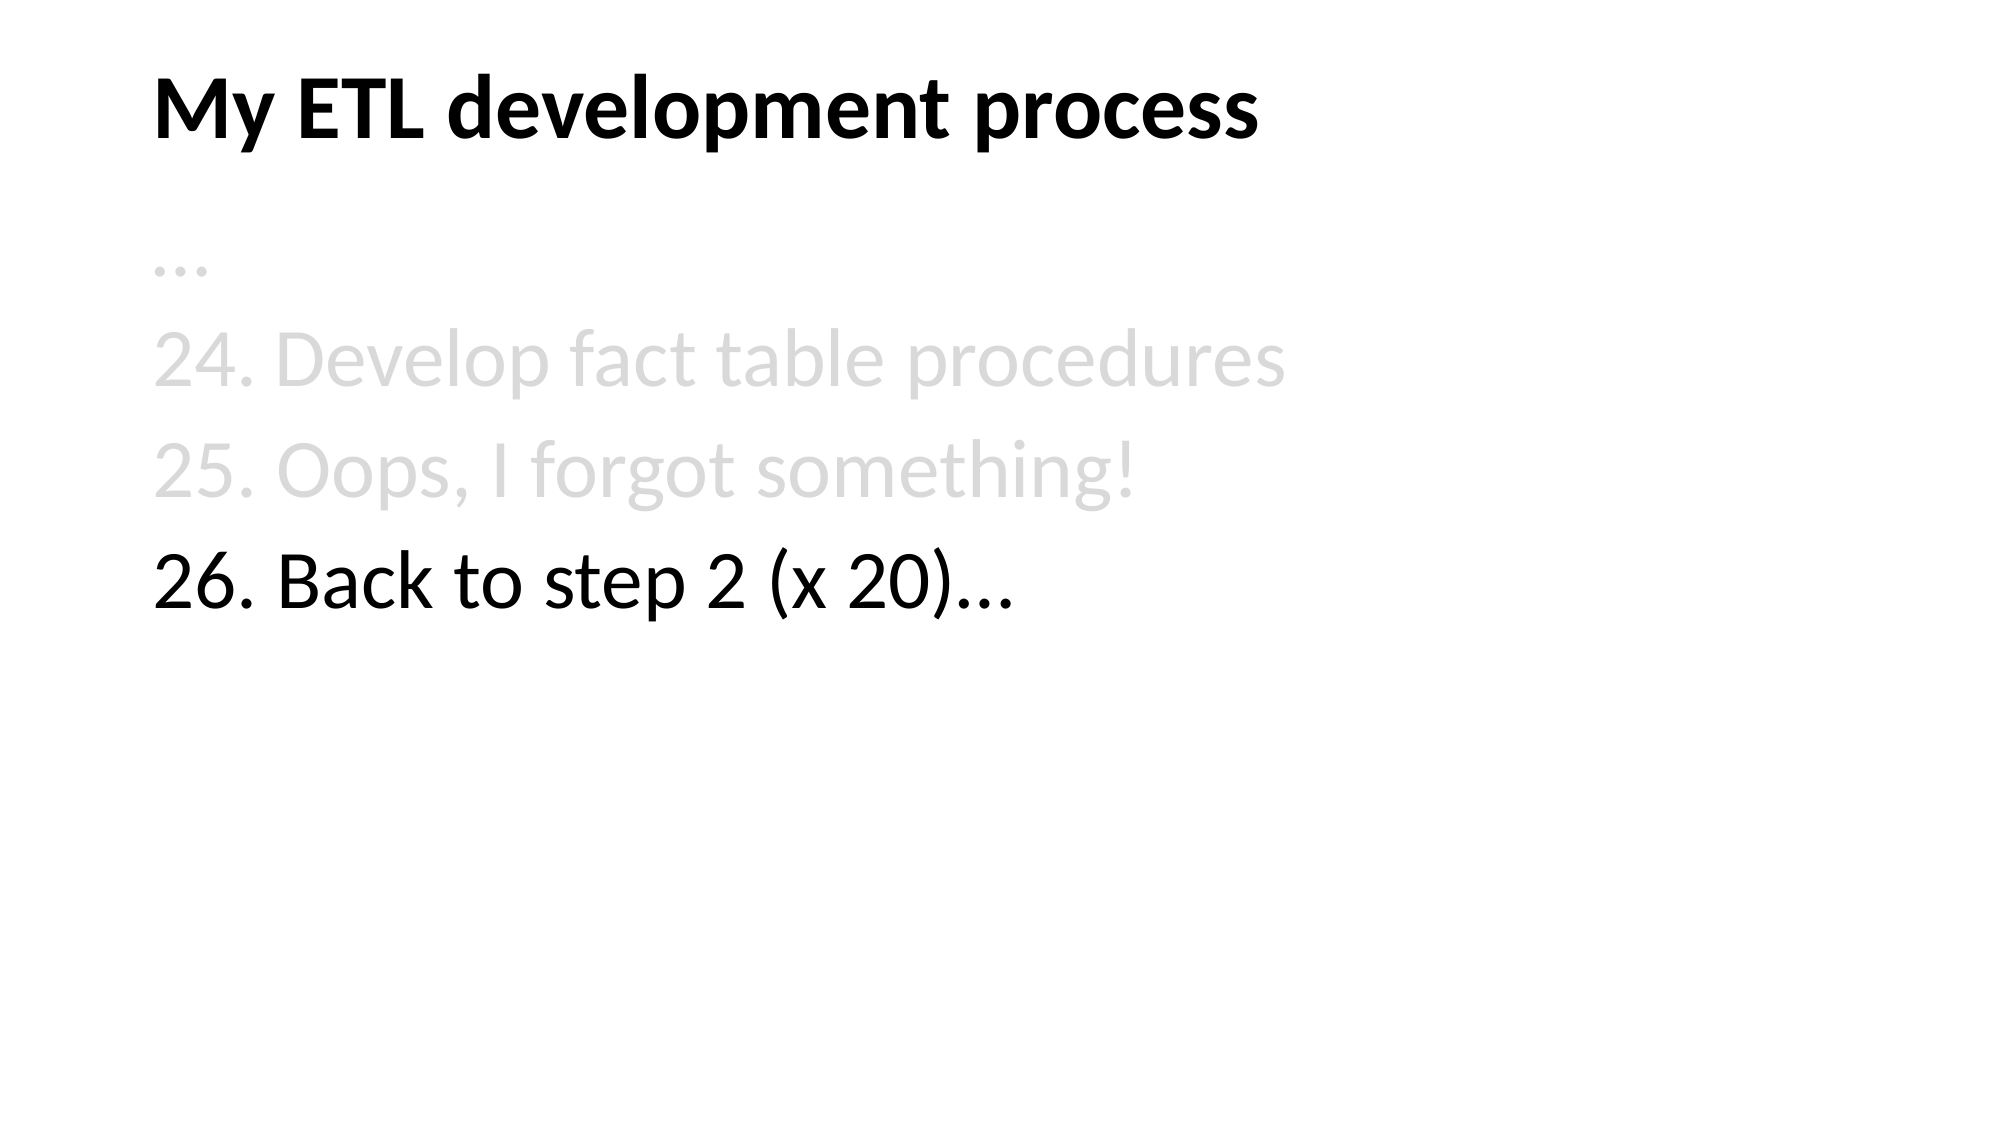

# My ETL development process
…
Develop fact table procedures
 Oops, I forgot something!
 Back to step 2 (x 20)…